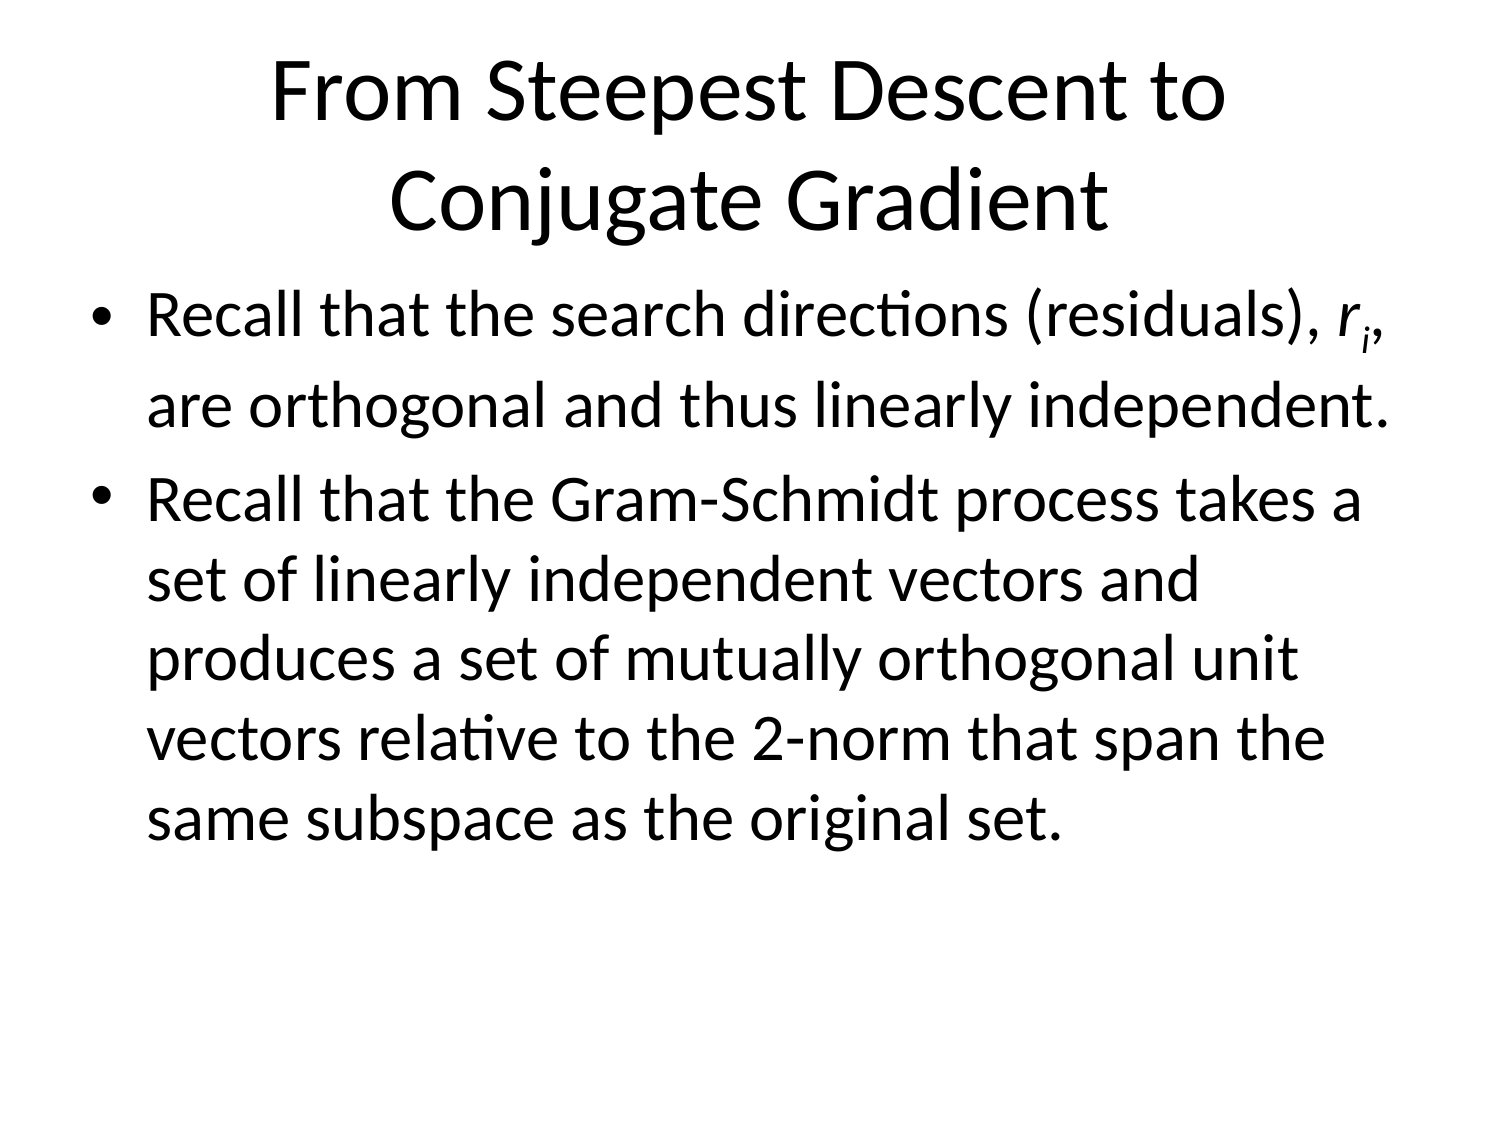

# From Steepest Descent to Conjugate Gradient
Recall that the search directions (residuals), ri, are orthogonal and thus linearly independent.
Recall that the Gram-Schmidt process takes a set of linearly independent vectors and produces a set of mutually orthogonal unit vectors relative to the 2-norm that span the same subspace as the original set.